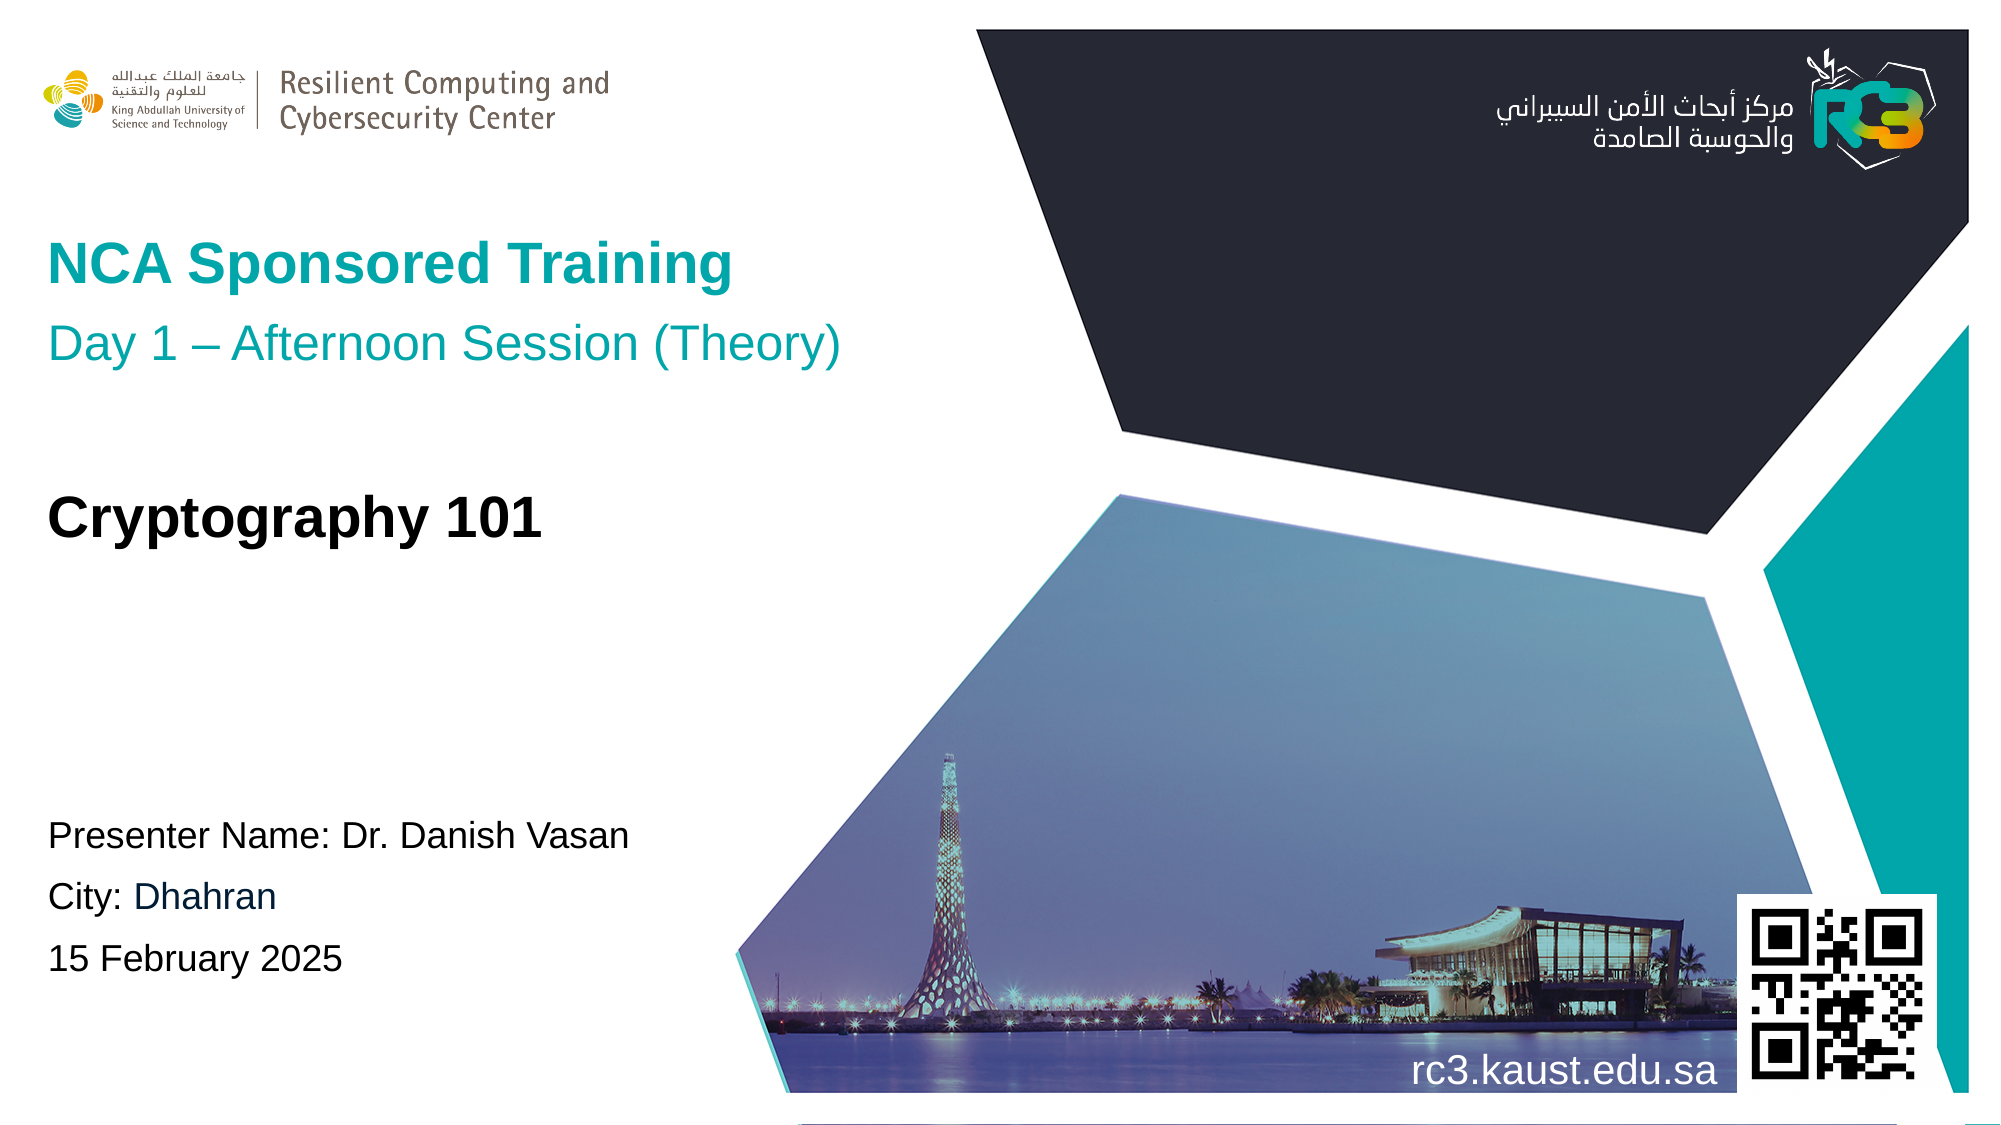

NCA Sponsored Training
Day 1 – Afternoon Session (Theory)
Cryptography 101

Presenter Name: Dr. Danish Vasan
City: Dhahran
15 February 2025